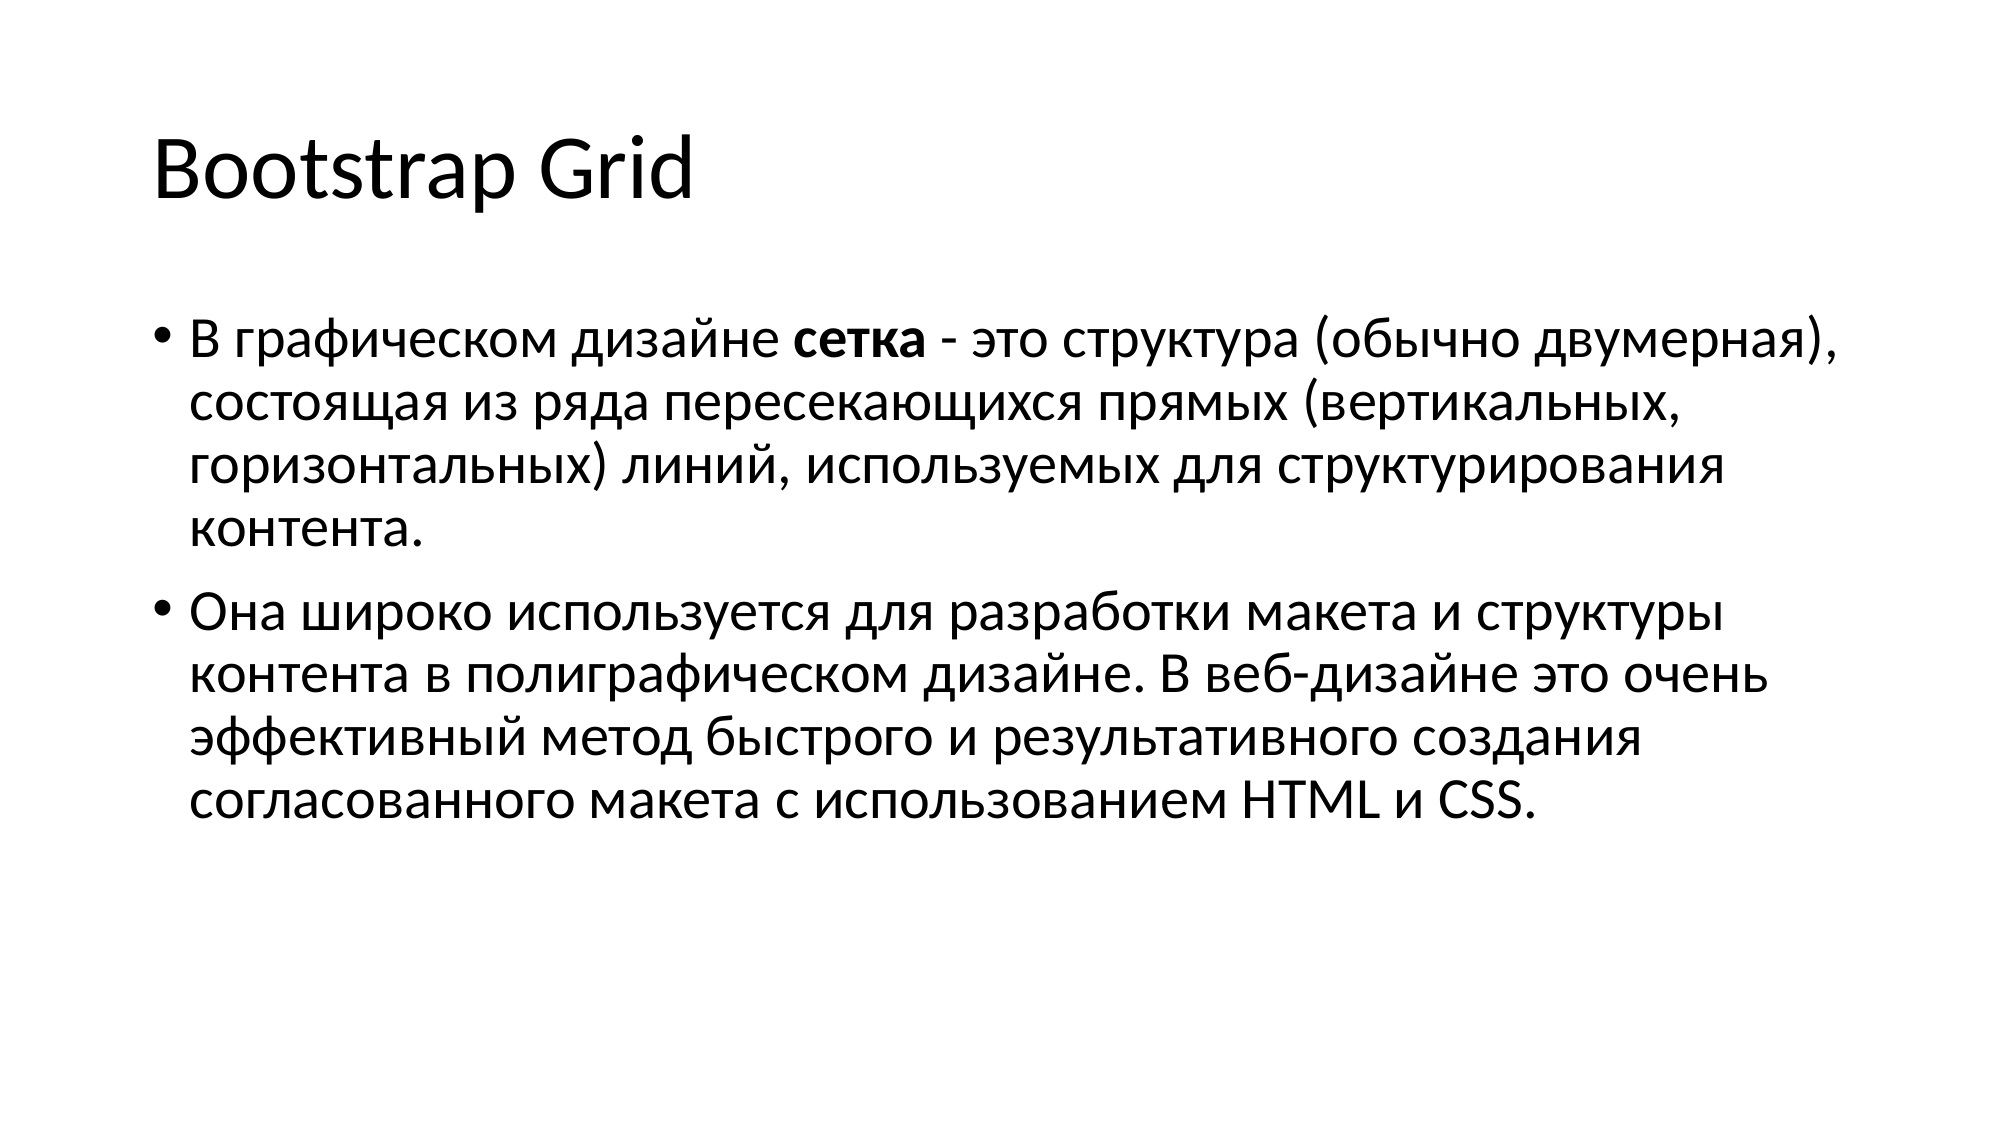

# Bootstrap Grid
В графическом дизайне сетка - это структура (обычно двумерная), состоящая из ряда пересекающихся прямых (вертикальных, горизонтальных) линий, используемых для структурирования контента.
Она широко используется для разработки макета и структуры контента в полиграфическом дизайне. В веб-дизайне это очень эффективный метод быстрого и результативного создания согласованного макета с использованием HTML и CSS.